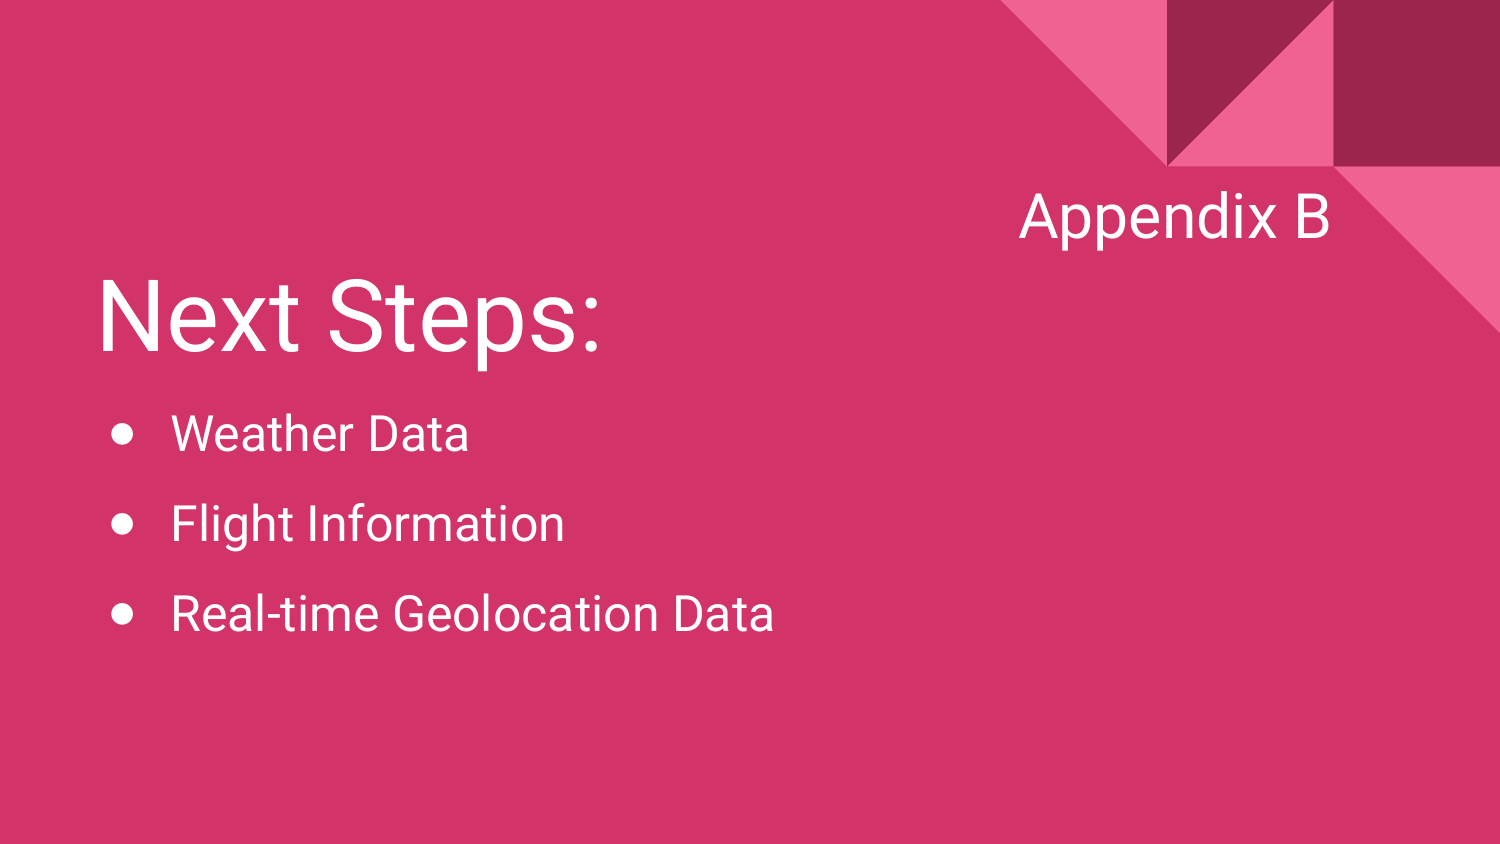

# Appendix B
Next Steps:
Weather Data
Flight Information
Real-time Geolocation Data